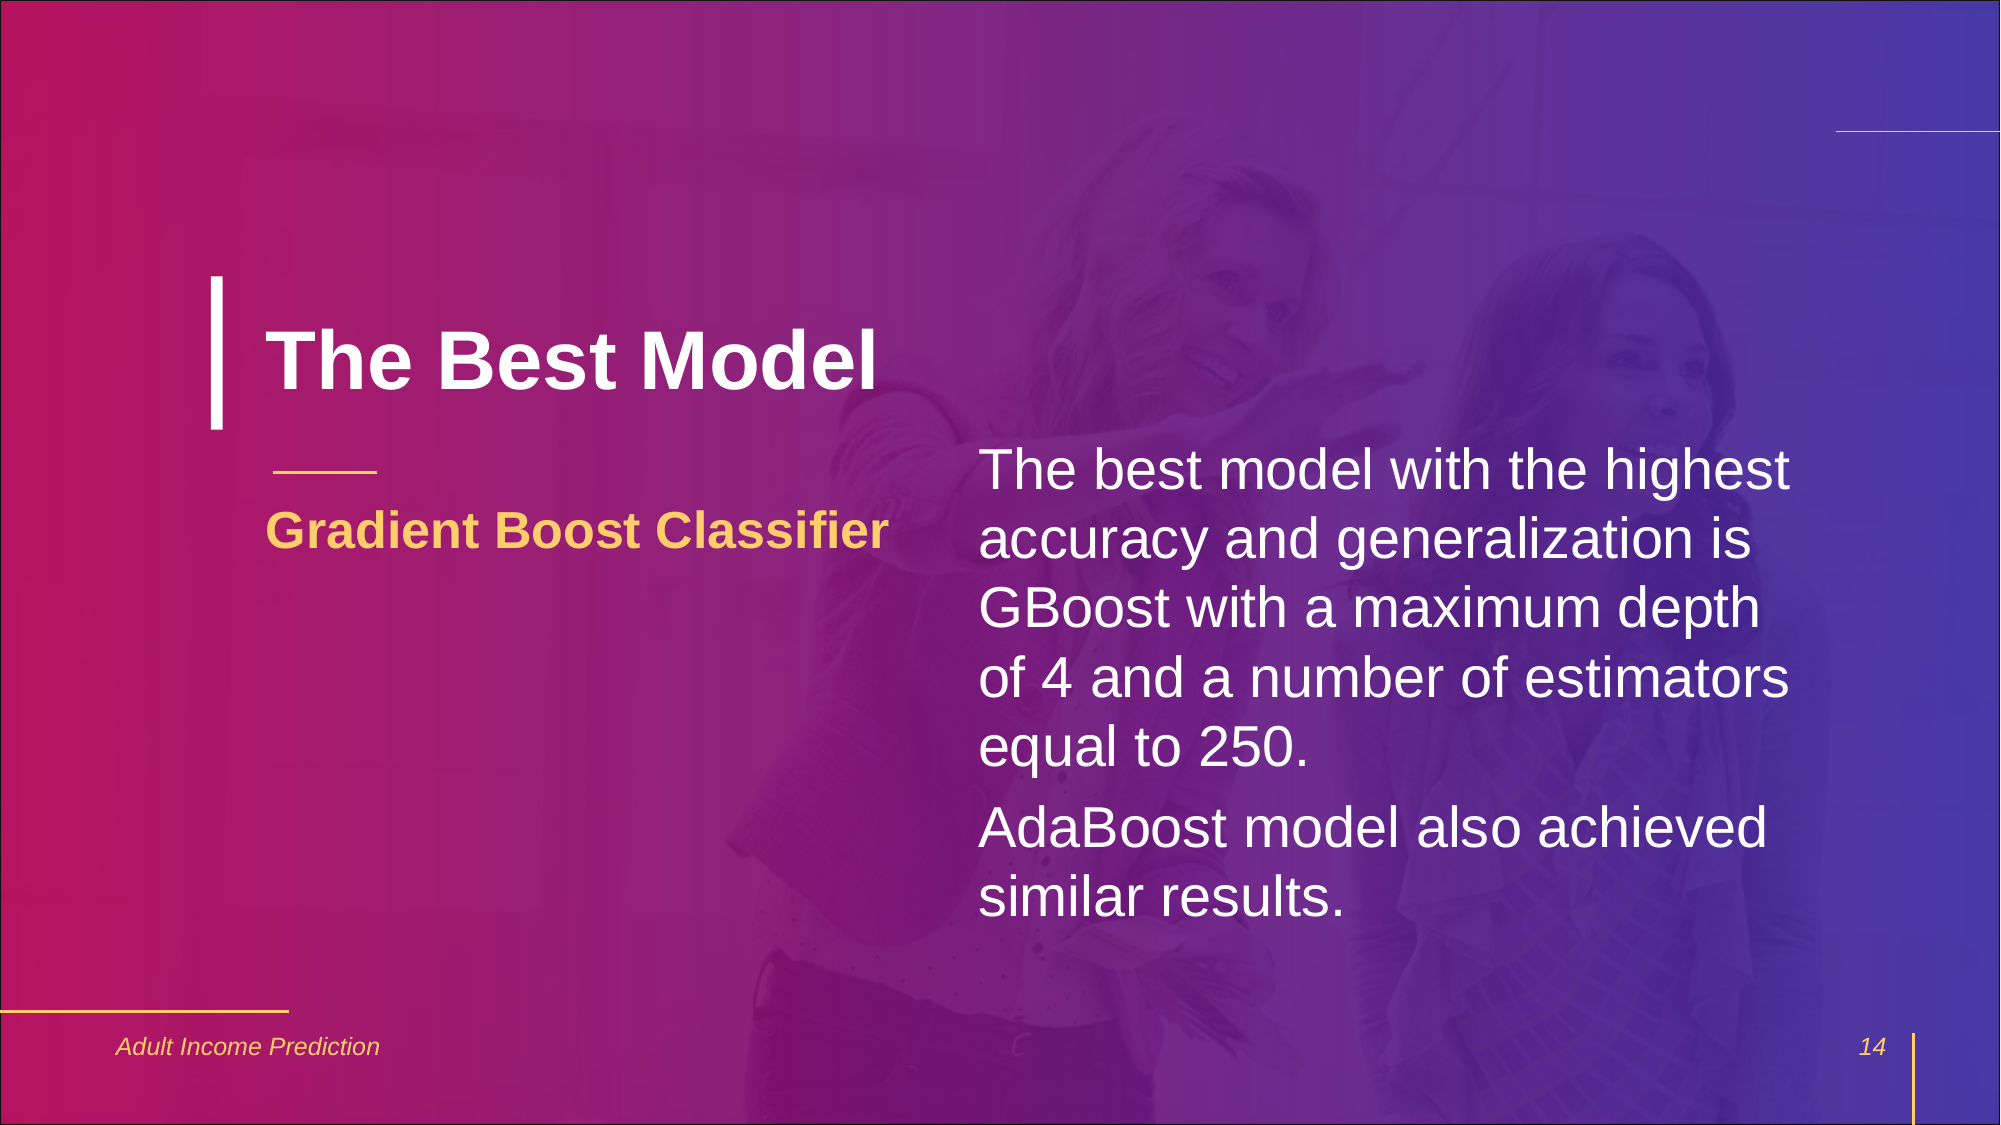

# The Best Model
The best model with the highest accuracy and generalization is GBoost with a maximum depth of 4 and a number of estimators equal to 250.
AdaBoost model also achieved similar results.
Gradient Boost Classifier
Adult Income Prediction
14